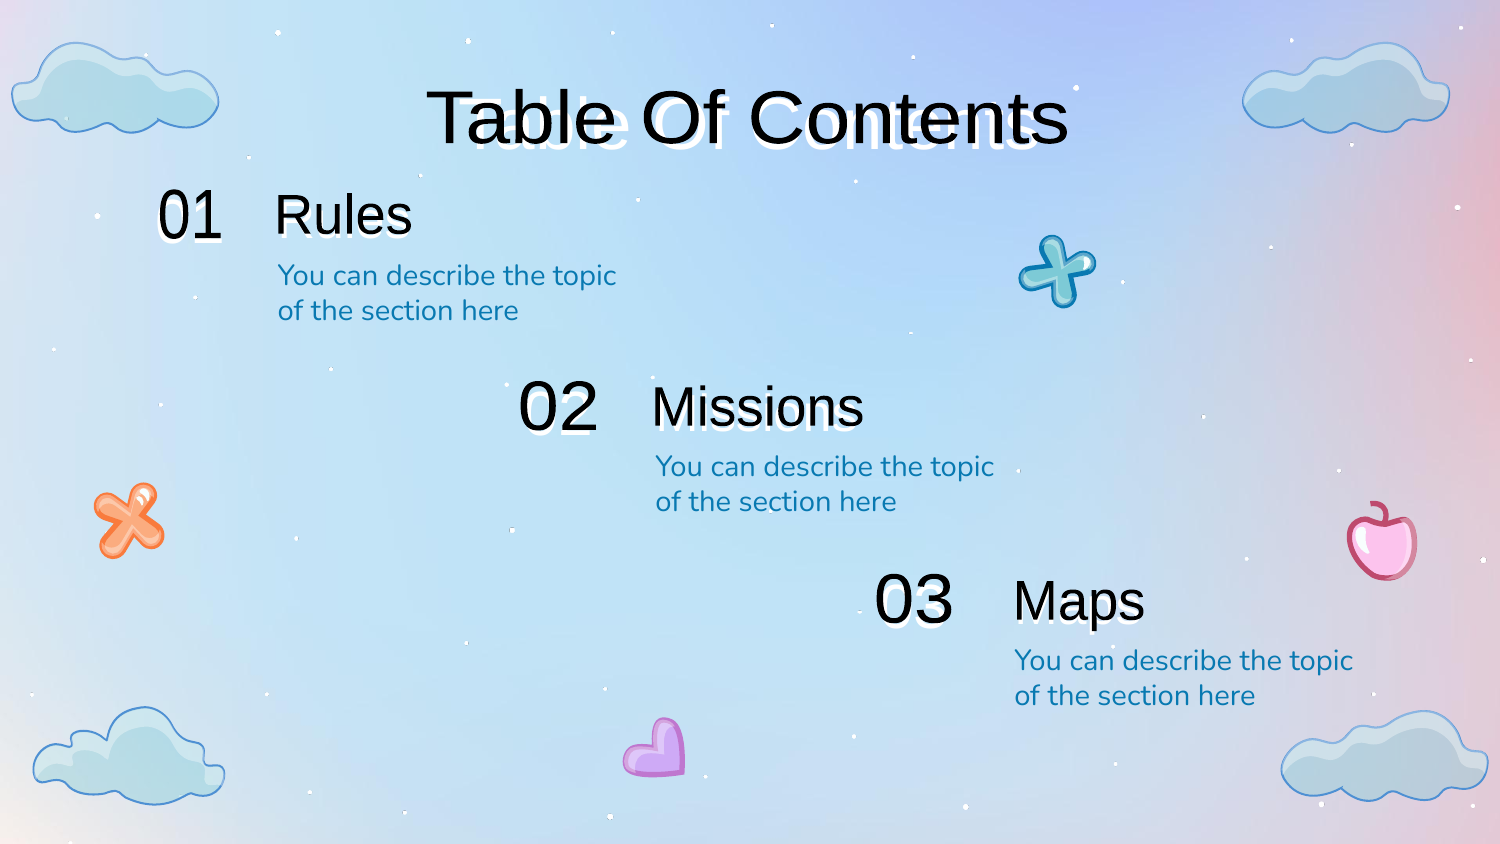

Table Of Contents
Table Of Contents
# Rules
01
01
Rules

You can describe the topic of the section here
02
Missions
02
Missions
You can describe the topic of the section here

03
Maps
03
Maps
You can describe the topic of the section here